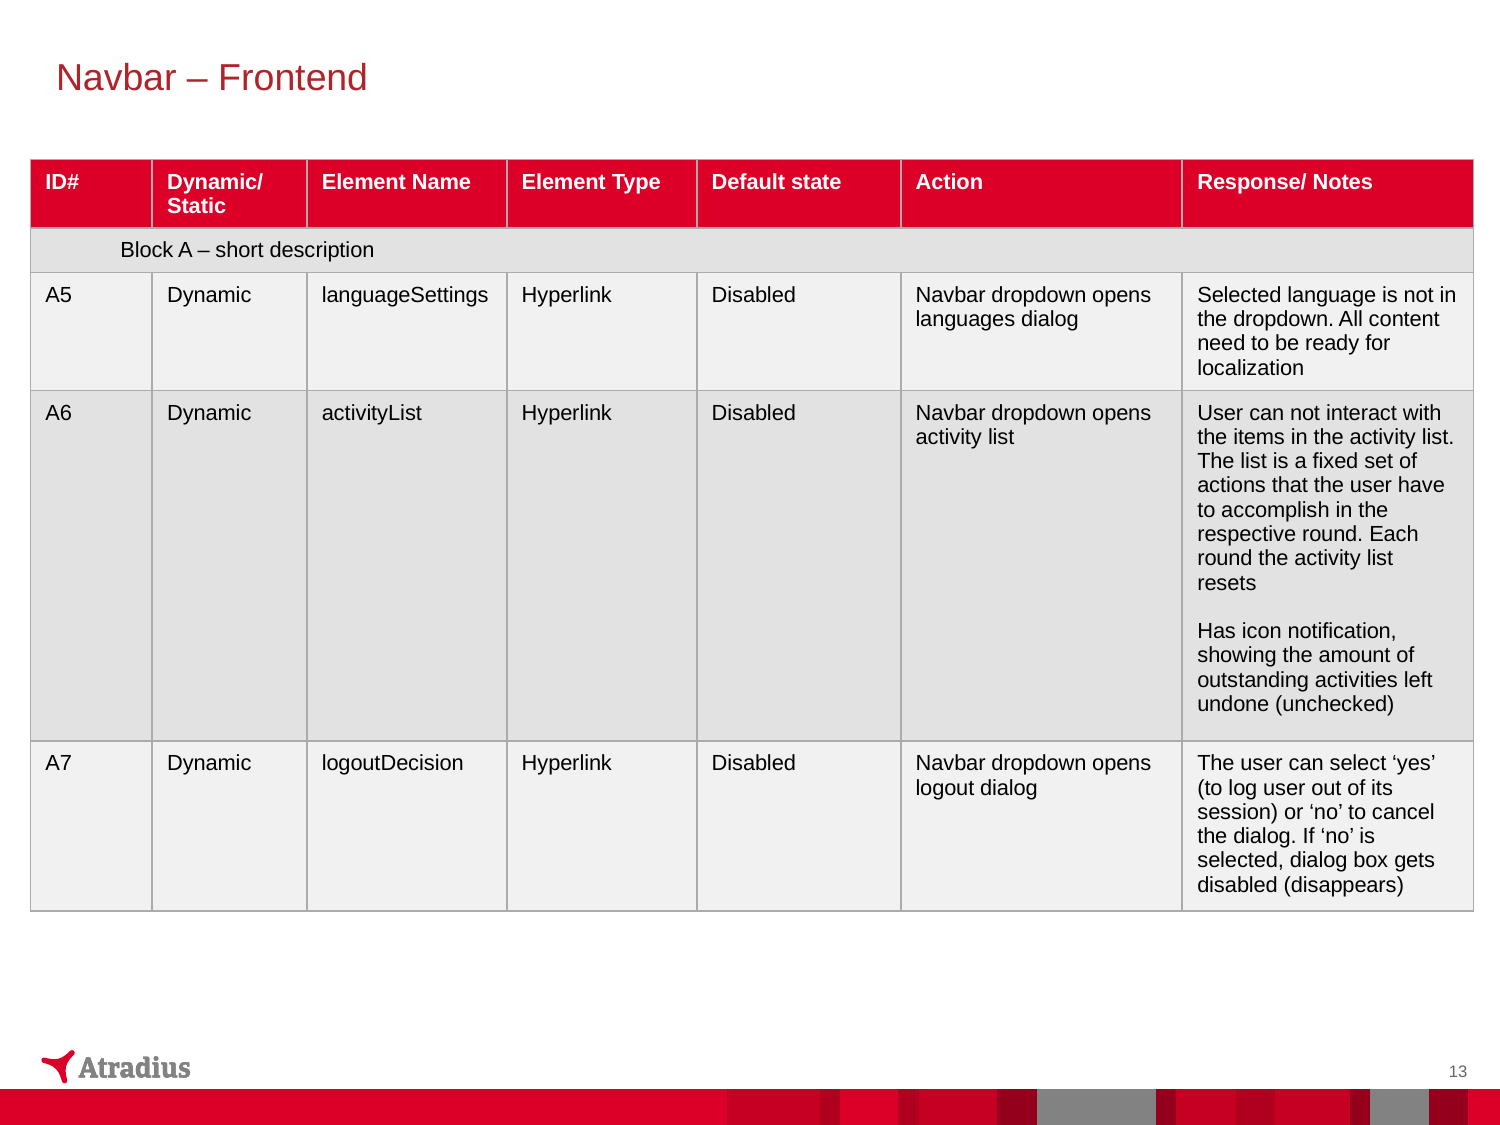

Navbar – Frontend
| ID# | Dynamic/Static | Element Name | Element Type | Default state | Action | Response/ Notes |
| --- | --- | --- | --- | --- | --- | --- |
| Block A – short description |  |  |  |  |  |  |
| A5 | Dynamic | languageSettings | Hyperlink | Disabled | Navbar dropdown opens languages dialog | Selected language is not in the dropdown. All content need to be ready for localization |
| A6 | Dynamic | activityList | Hyperlink | Disabled | Navbar dropdown opens activity list | User can not interact with the items in the activity list. The list is a fixed set of actions that the user have to accomplish in the respective round. Each round the activity list resets Has icon notification, showing the amount of outstanding activities left undone (unchecked) |
| A7 | Dynamic | logoutDecision | Hyperlink | Disabled | Navbar dropdown opens logout dialog | The user can select ‘yes’ (to log user out of its session) or ‘no’ to cancel the dialog. If ‘no’ is selected, dialog box gets disabled (disappears) |
13